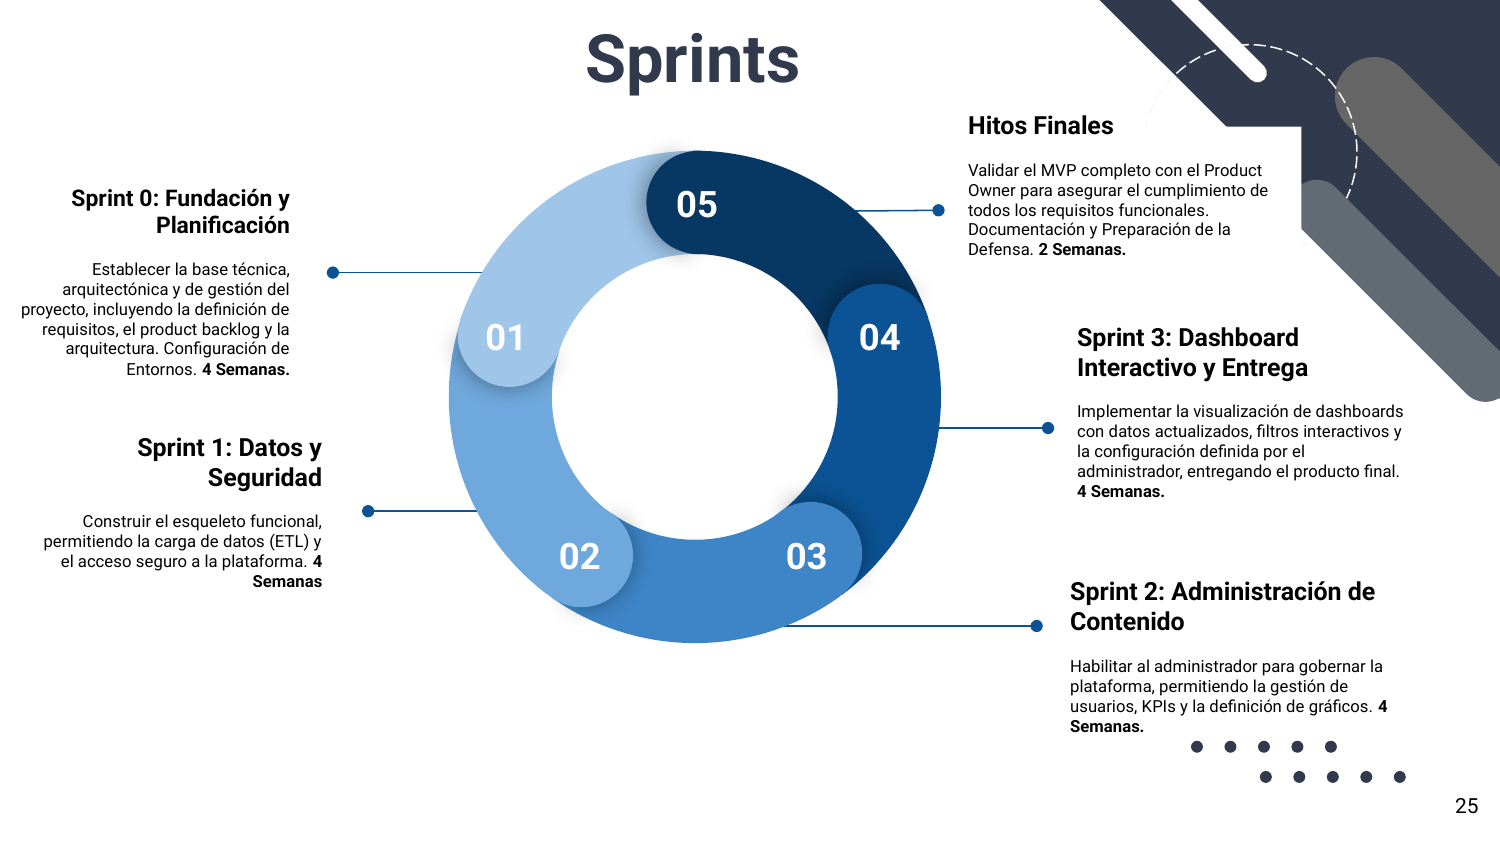

# Sprints

05

01
04

02
03
Hitos Finales

Validar el MVP completo con el Product Owner para asegurar el cumplimiento de todos los requisitos funcionales.  Documentación y Preparación de la Defensa. 2 Semanas.

Sprint 0: Fundación y Planificación

Establecer la base técnica, arquitectónica y de gestión del proyecto, incluyendo la definición de requisitos, el product backlog y la arquitectura. Configuración de Entornos. 4 Semanas.
Sprint 3: Dashboard Interactivo y Entrega

Implementar la visualización de dashboards con datos actualizados, filtros interactivos y la configuración definida por el administrador, entregando el producto final. 4 Semanas.
Sprint 1: Datos y Seguridad

Construir el esqueleto funcional, permitiendo la carga de datos (ETL) y el acceso seguro a la plataforma. 4 Semanas
Sprint 2: Administración de Contenido

Habilitar al administrador para gobernar la plataforma, permitiendo la gestión de usuarios, KPIs y la definición de gráficos. 4 Semanas.
25